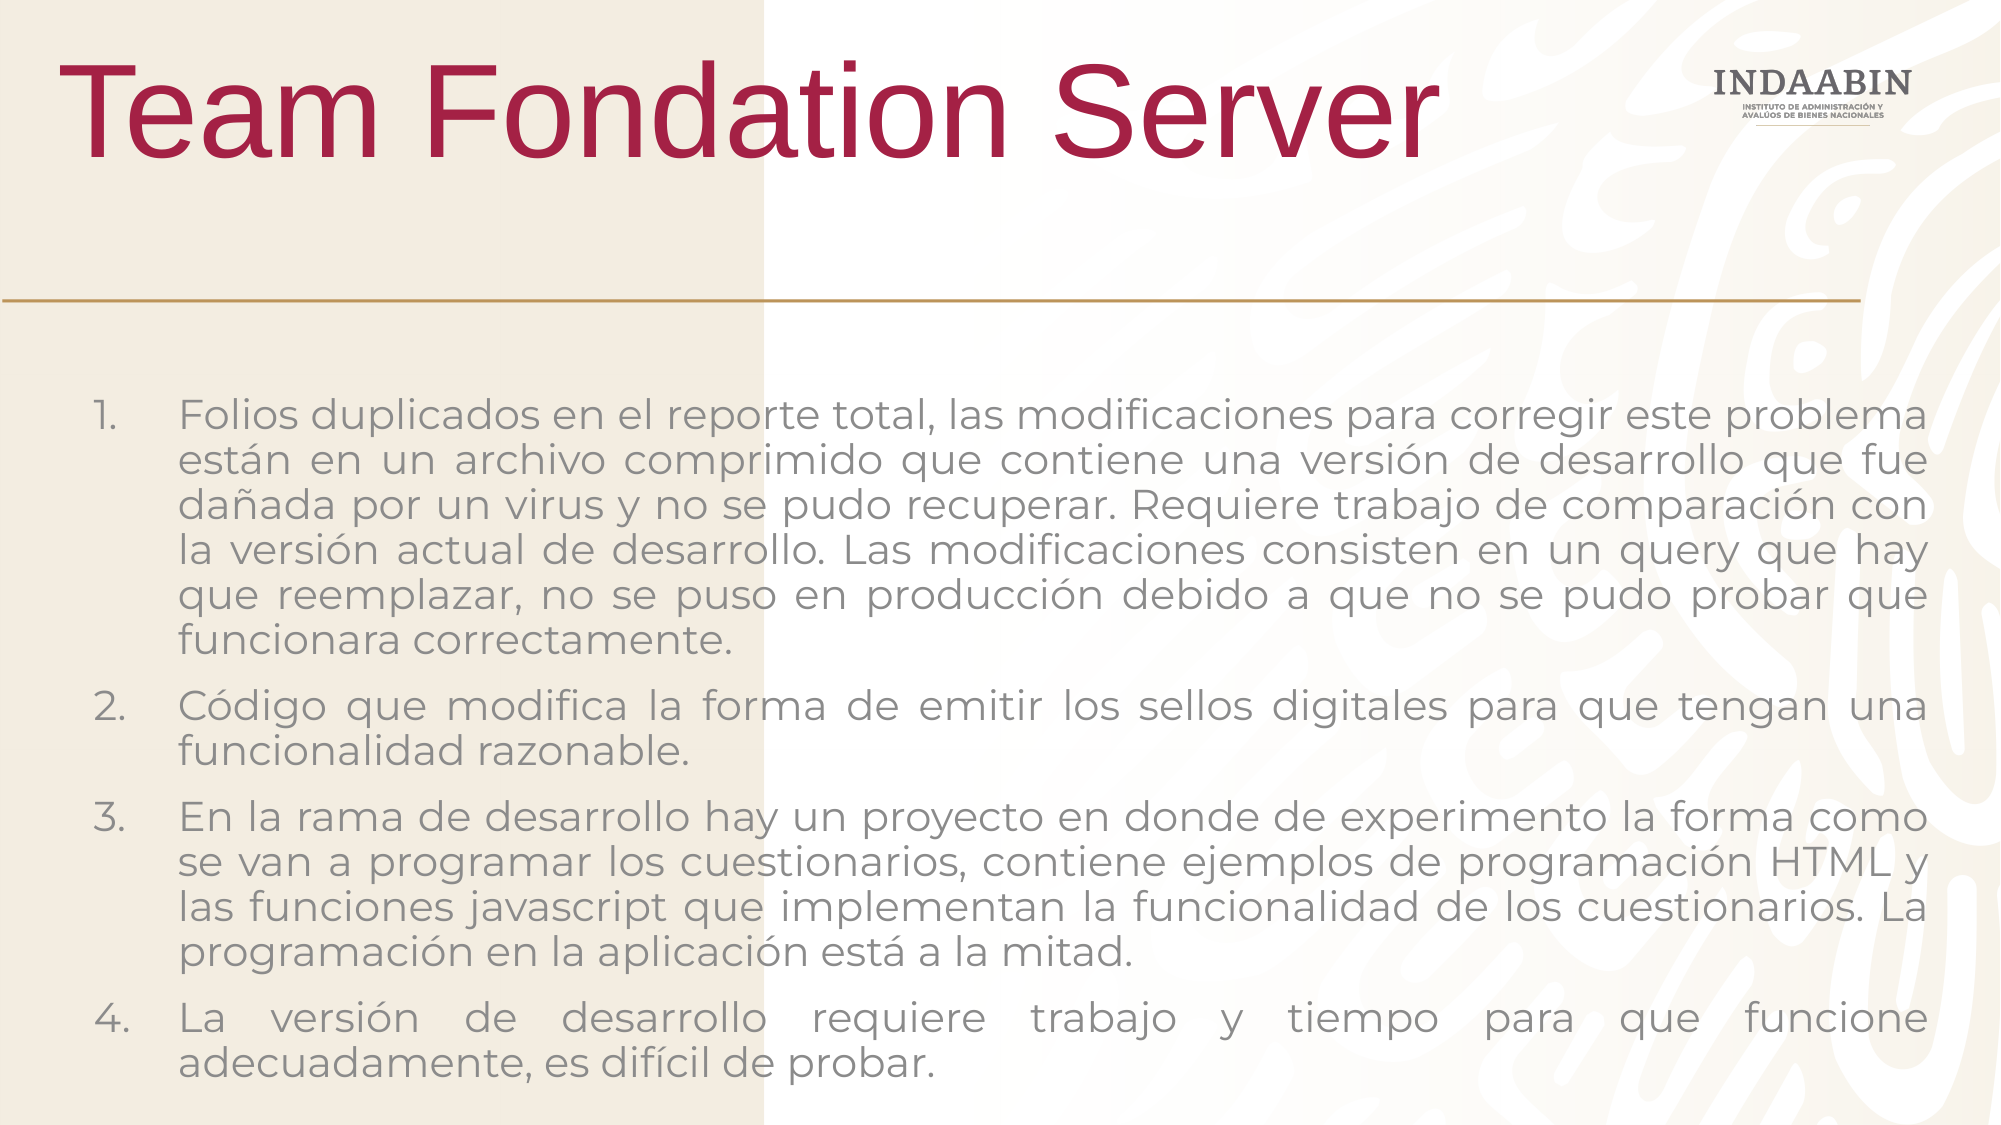

Team Fondation Server

Folios duplicados en el reporte total, las modificaciones para corregir este problema están en un archivo comprimido que contiene una versión de desarrollo que fue dañada por un virus y no se pudo recuperar. Requiere trabajo de comparación con la versión actual de desarrollo. Las modificaciones consisten en un query que hay que reemplazar, no se puso en producción debido a que no se pudo probar que funcionara correctamente.
Código que modifica la forma de emitir los sellos digitales para que tengan una funcionalidad razonable.
En la rama de desarrollo hay un proyecto en donde de experimento la forma como se van a programar los cuestionarios, contiene ejemplos de programación HTML y las funciones javascript que implementan la funcionalidad de los cuestionarios. La programación en la aplicación está a la mitad.
La versión de desarrollo requiere trabajo y tiempo para que funcione adecuadamente, es difícil de probar.